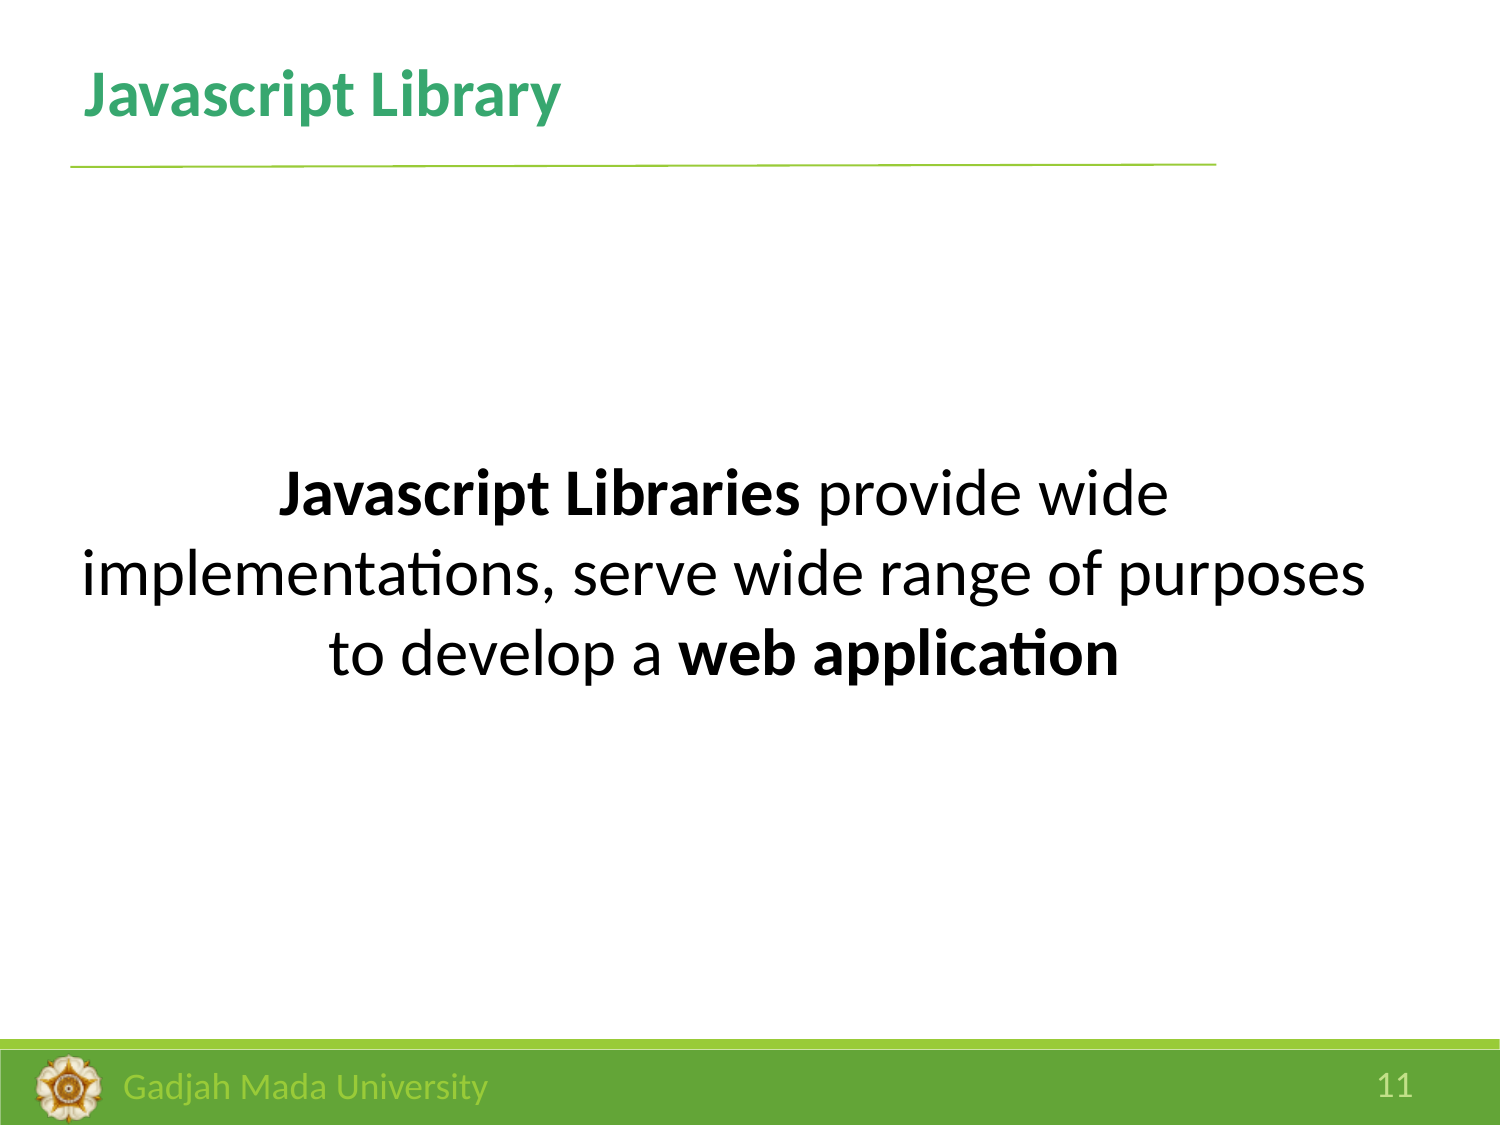

Javascript Library
Javascript Libraries provide wide implementations, serve wide range of purposes to develop a web application